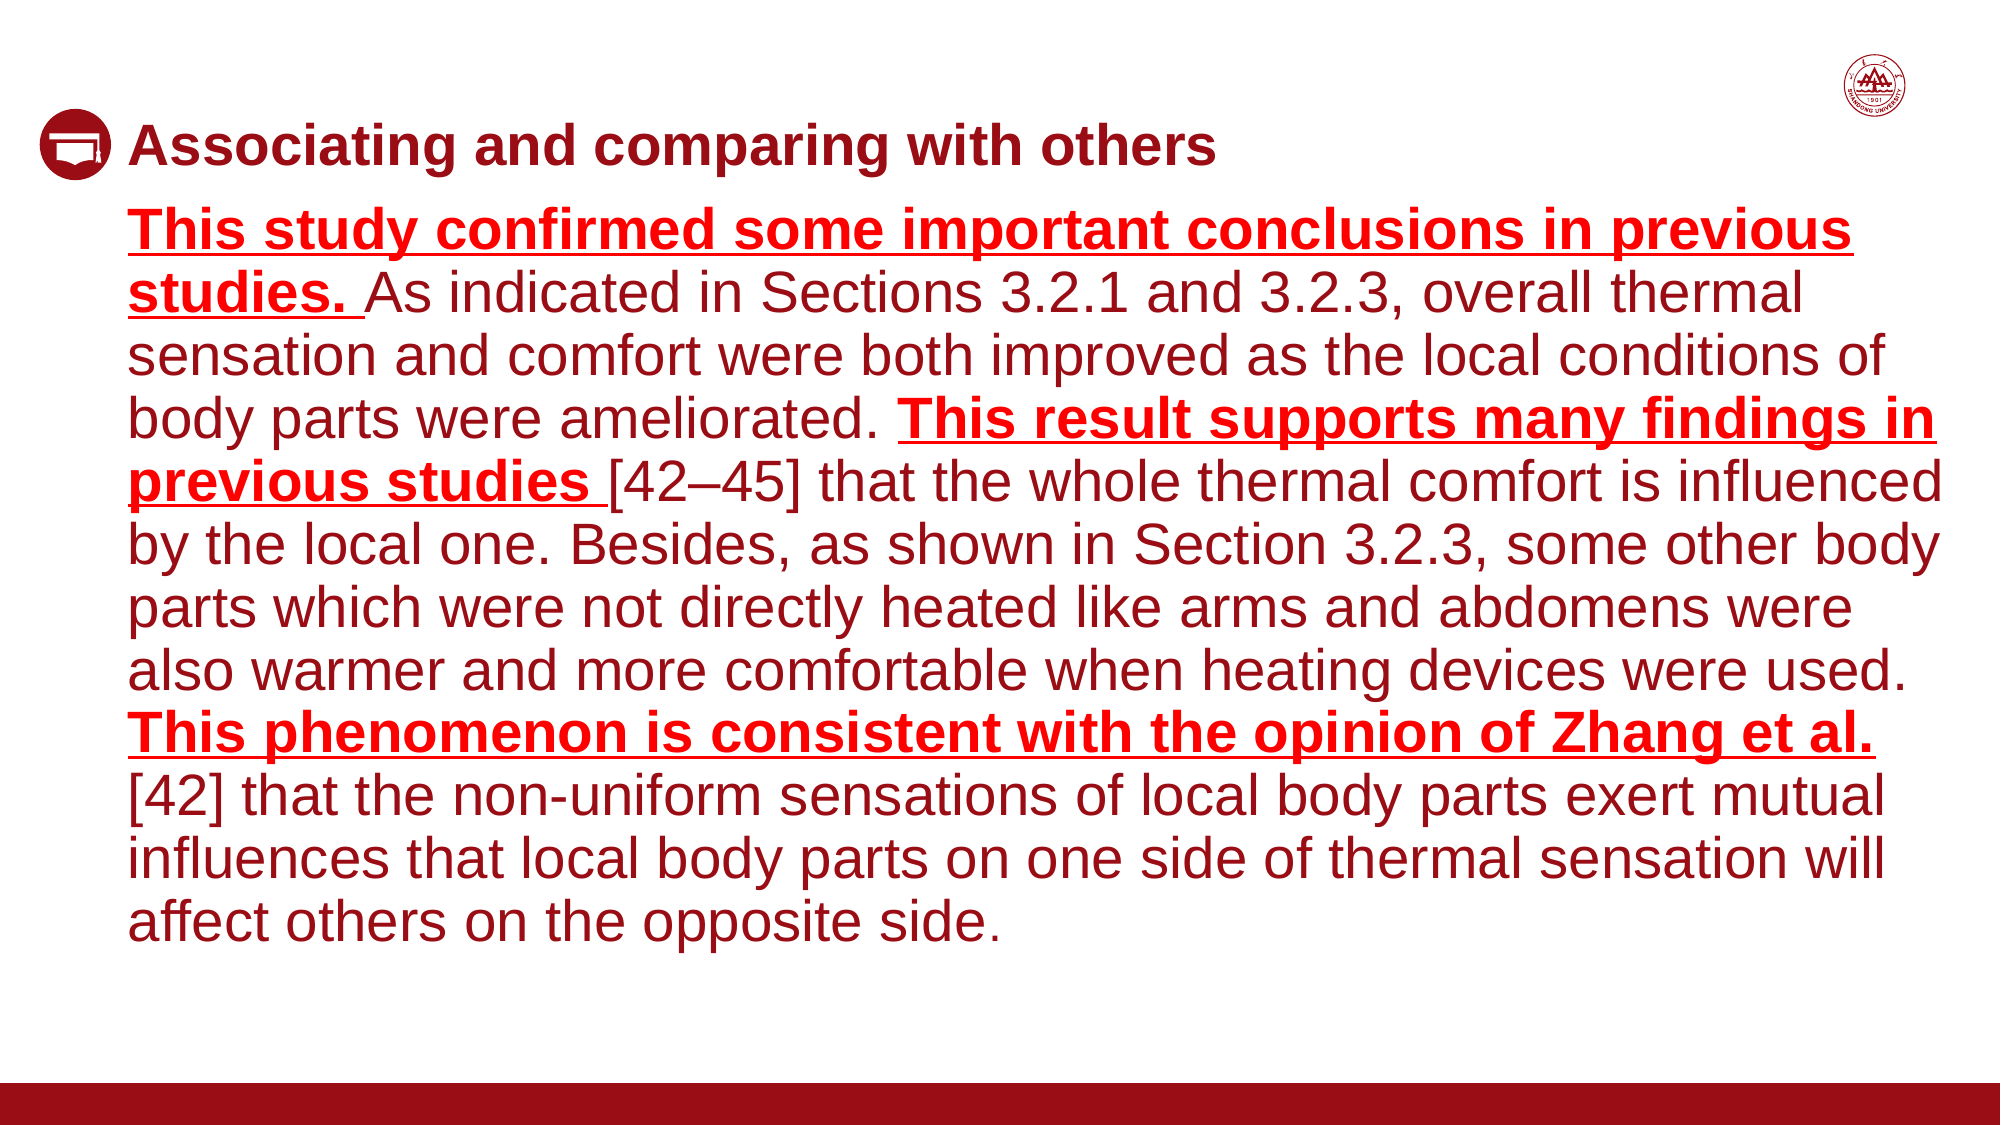

Associating and comparing with others
This study confirmed some important conclusions in previous studies. As indicated in Sections 3.2.1 and 3.2.3, overall thermal sensation and comfort were both improved as the local conditions of body parts were ameliorated. This result supports many findings in previous studies [42–45] that the whole thermal comfort is influenced by the local one. Besides, as shown in Section 3.2.3, some other body parts which were not directly heated like arms and abdomens were also warmer and more comfortable when heating devices were used. This phenomenon is consistent with the opinion of Zhang et al. [42] that the non-uniform sensations of local body parts exert mutual influences that local body parts on one side of thermal sensation will affect others on the opposite side.